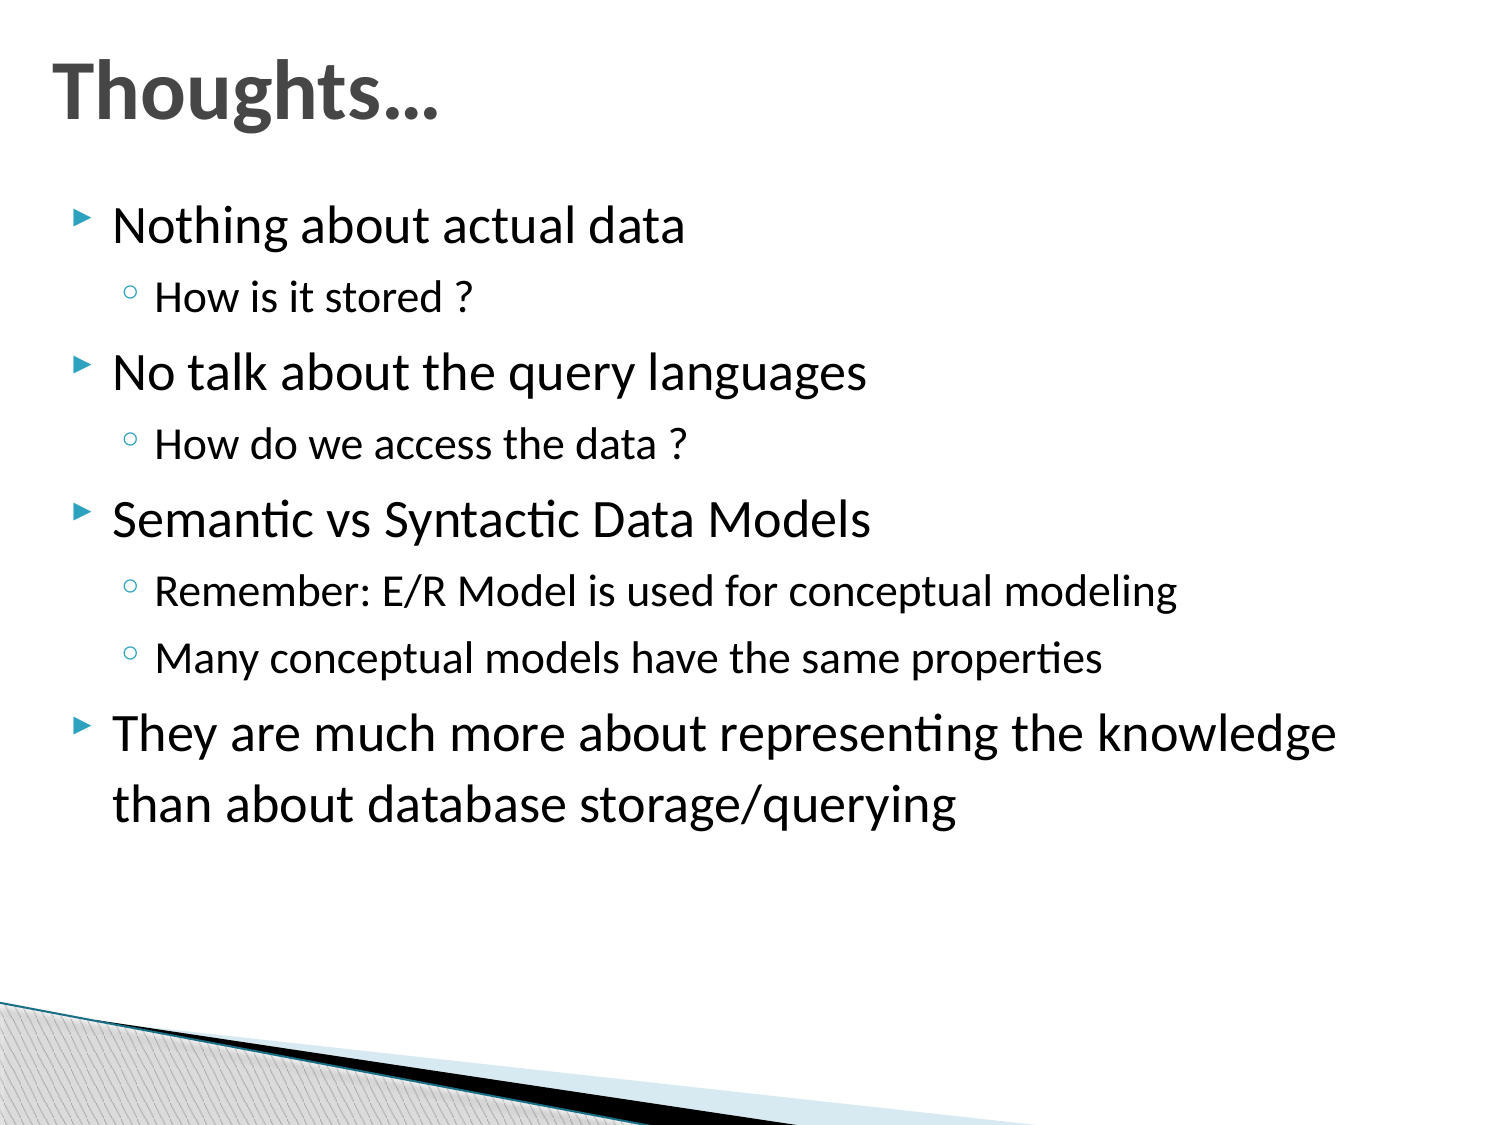

# Thoughts…
Nothing about actual data
How is it stored ?
No talk about the query languages
How do we access the data ?
Semantic vs Syntactic Data Models
Remember: E/R Model is used for conceptual modeling
Many conceptual models have the same properties
They are much more about representing the knowledge than about database storage/querying